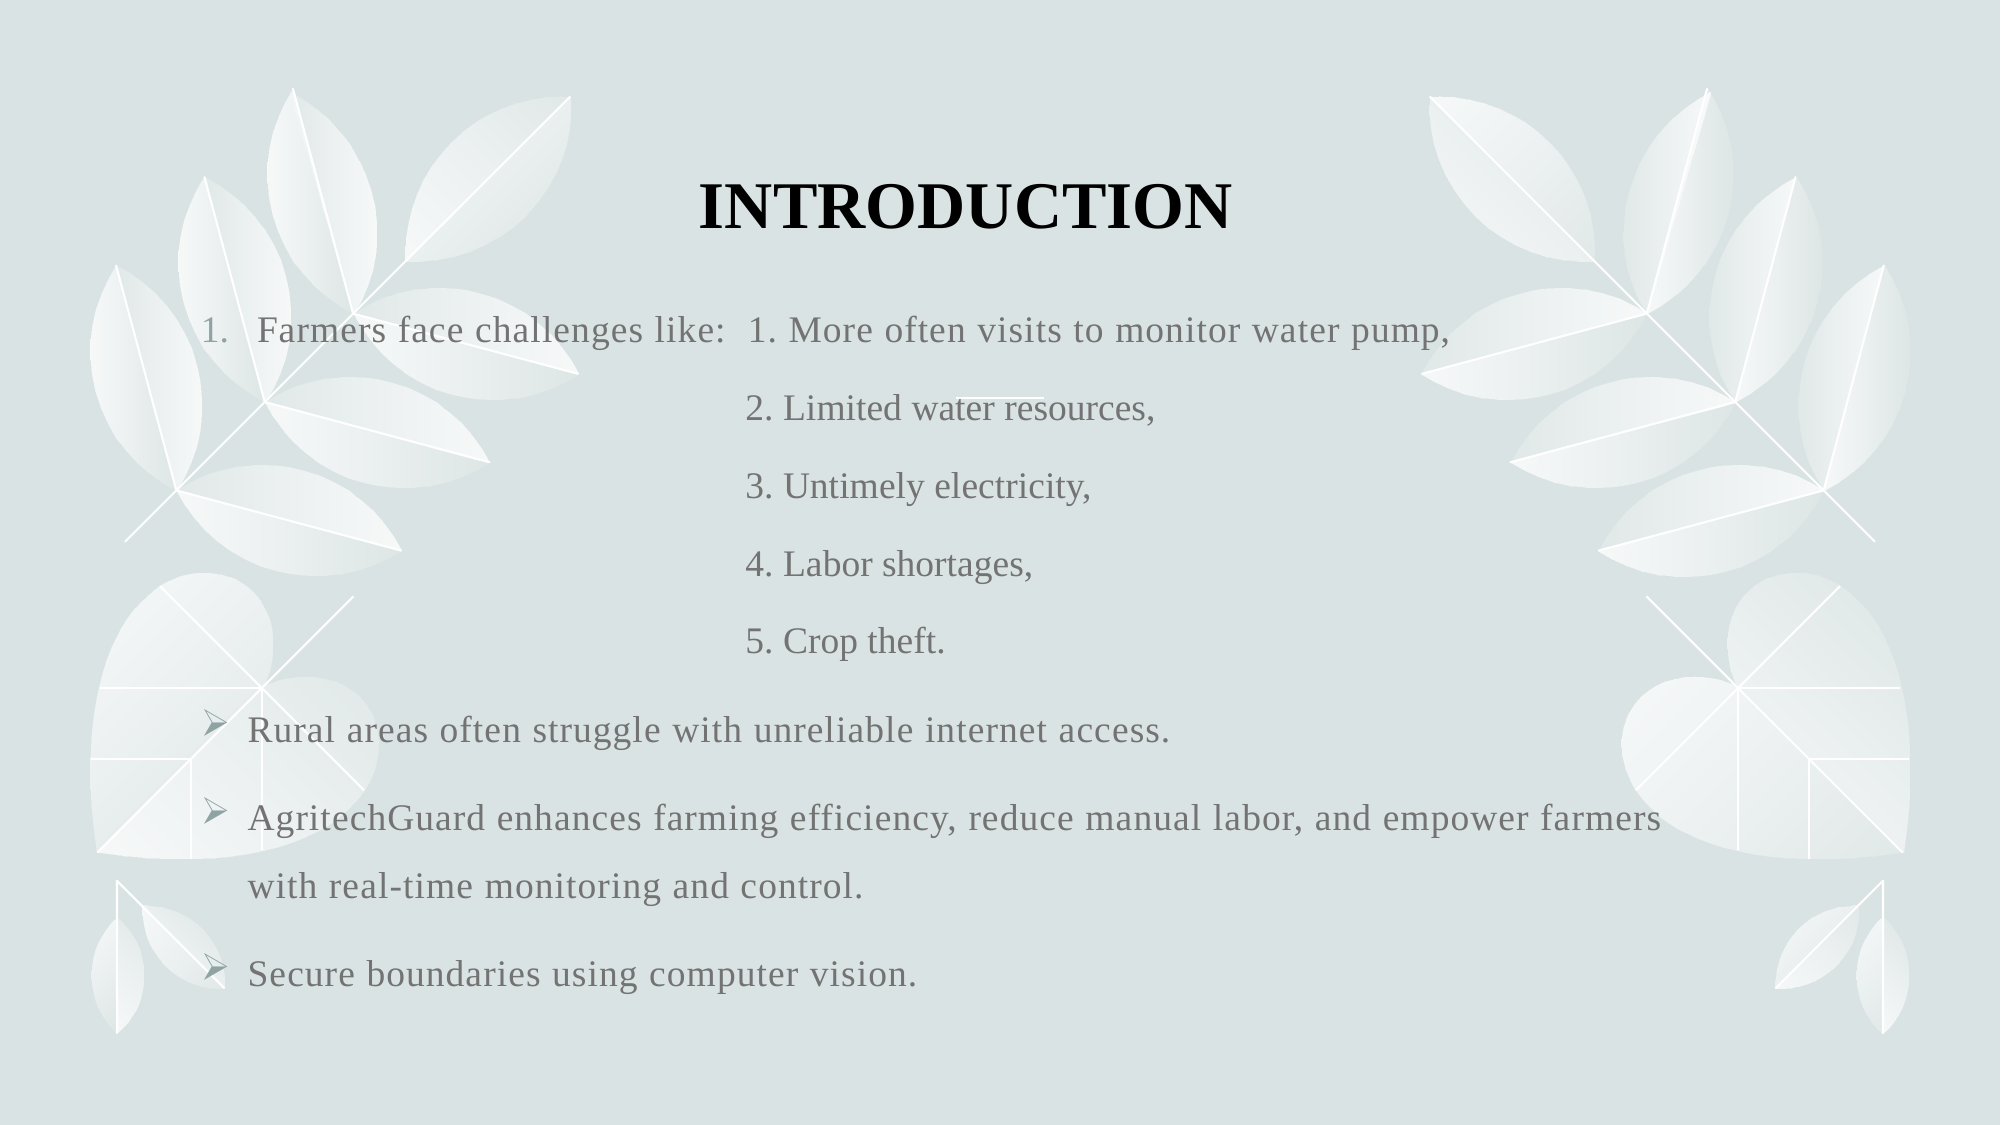

# INTRODUCTION
Farmers face challenges like:  1. More often visits to monitor water pump,
      2. Limited water resources,
      3. Untimely electricity,
      4. Labor shortages,
      5. Crop theft.
Rural areas often struggle with unreliable internet access.
AgritechGuard enhances farming efficiency, reduce manual labor, and empower farmers with real-time monitoring and control.
Secure boundaries using computer vision.